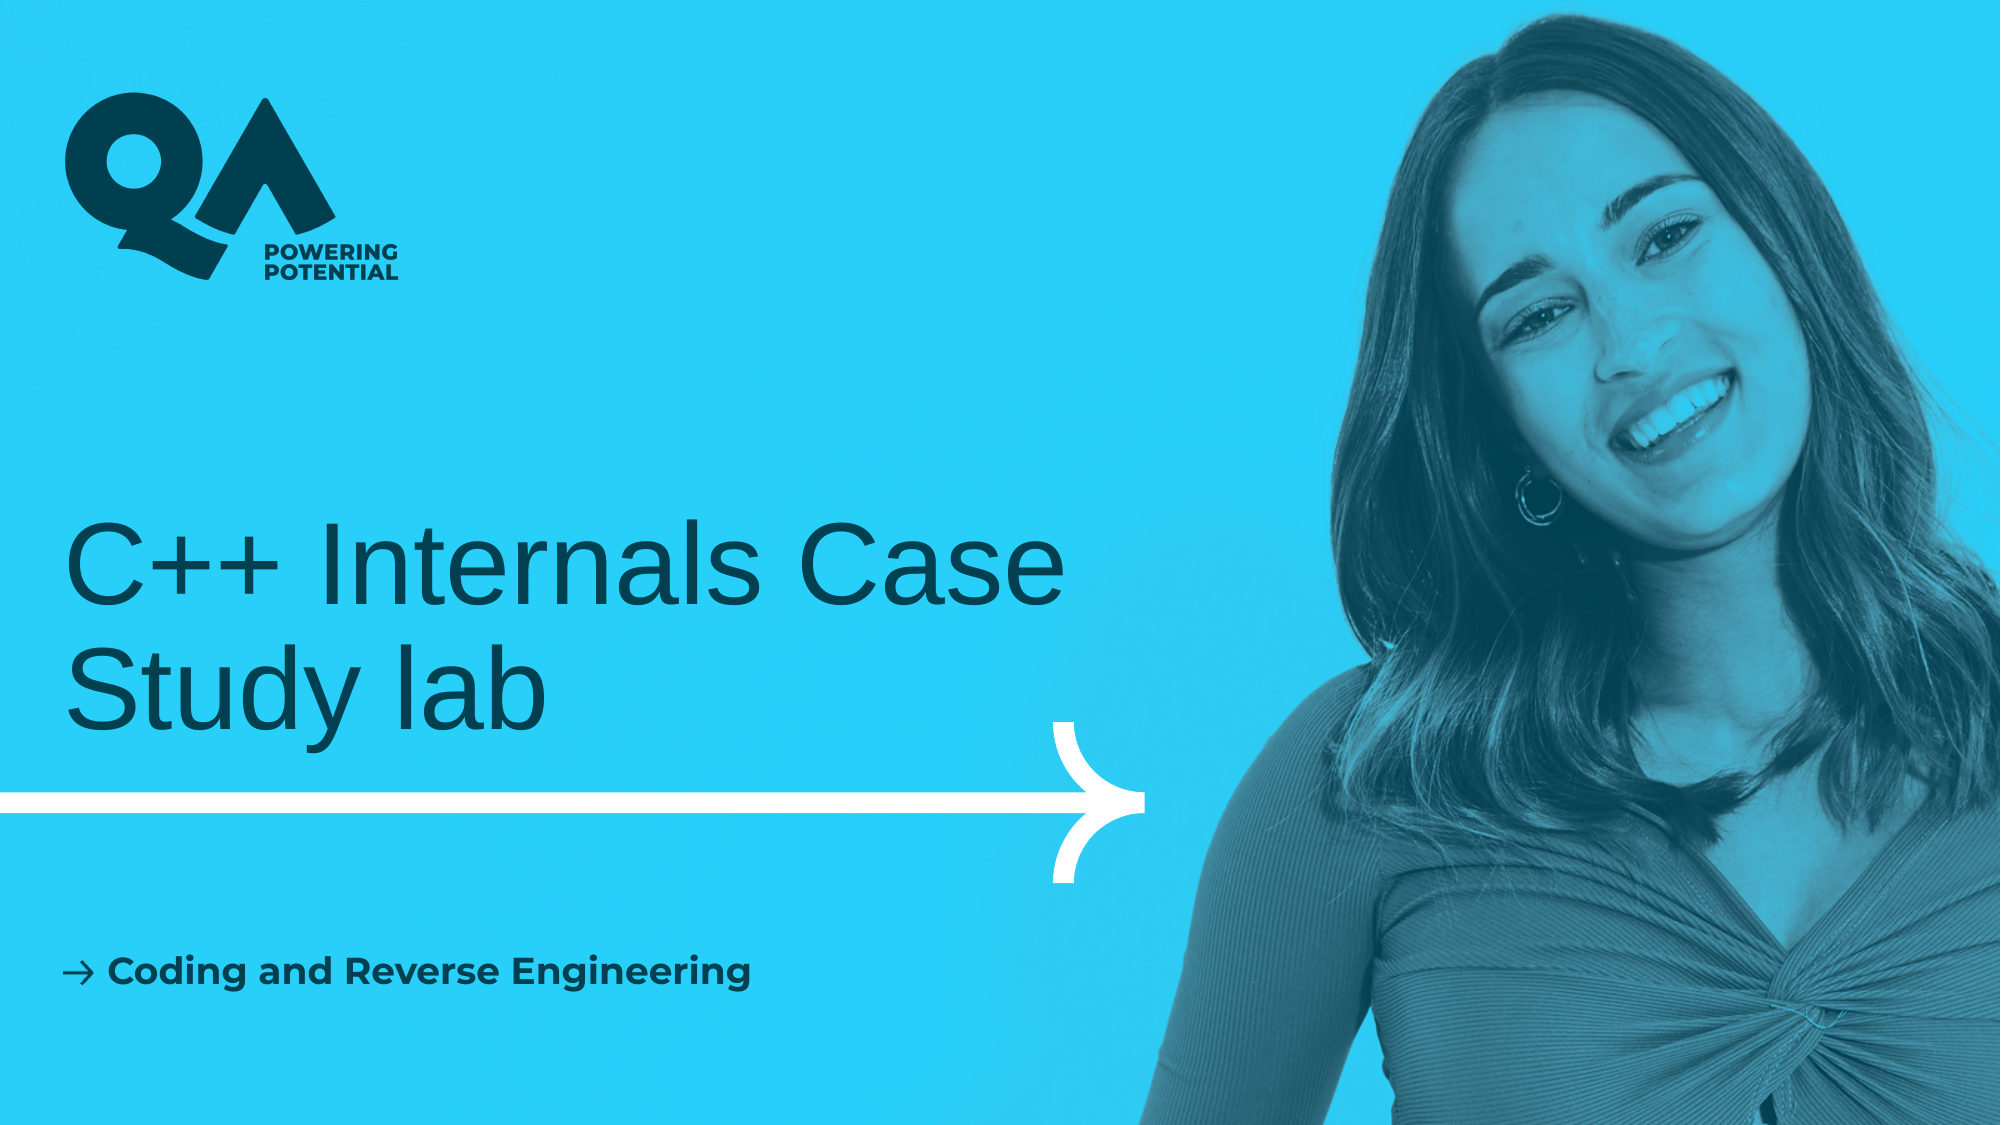

# C++ Internals Case Study lab
Coding and Reverse Engineering